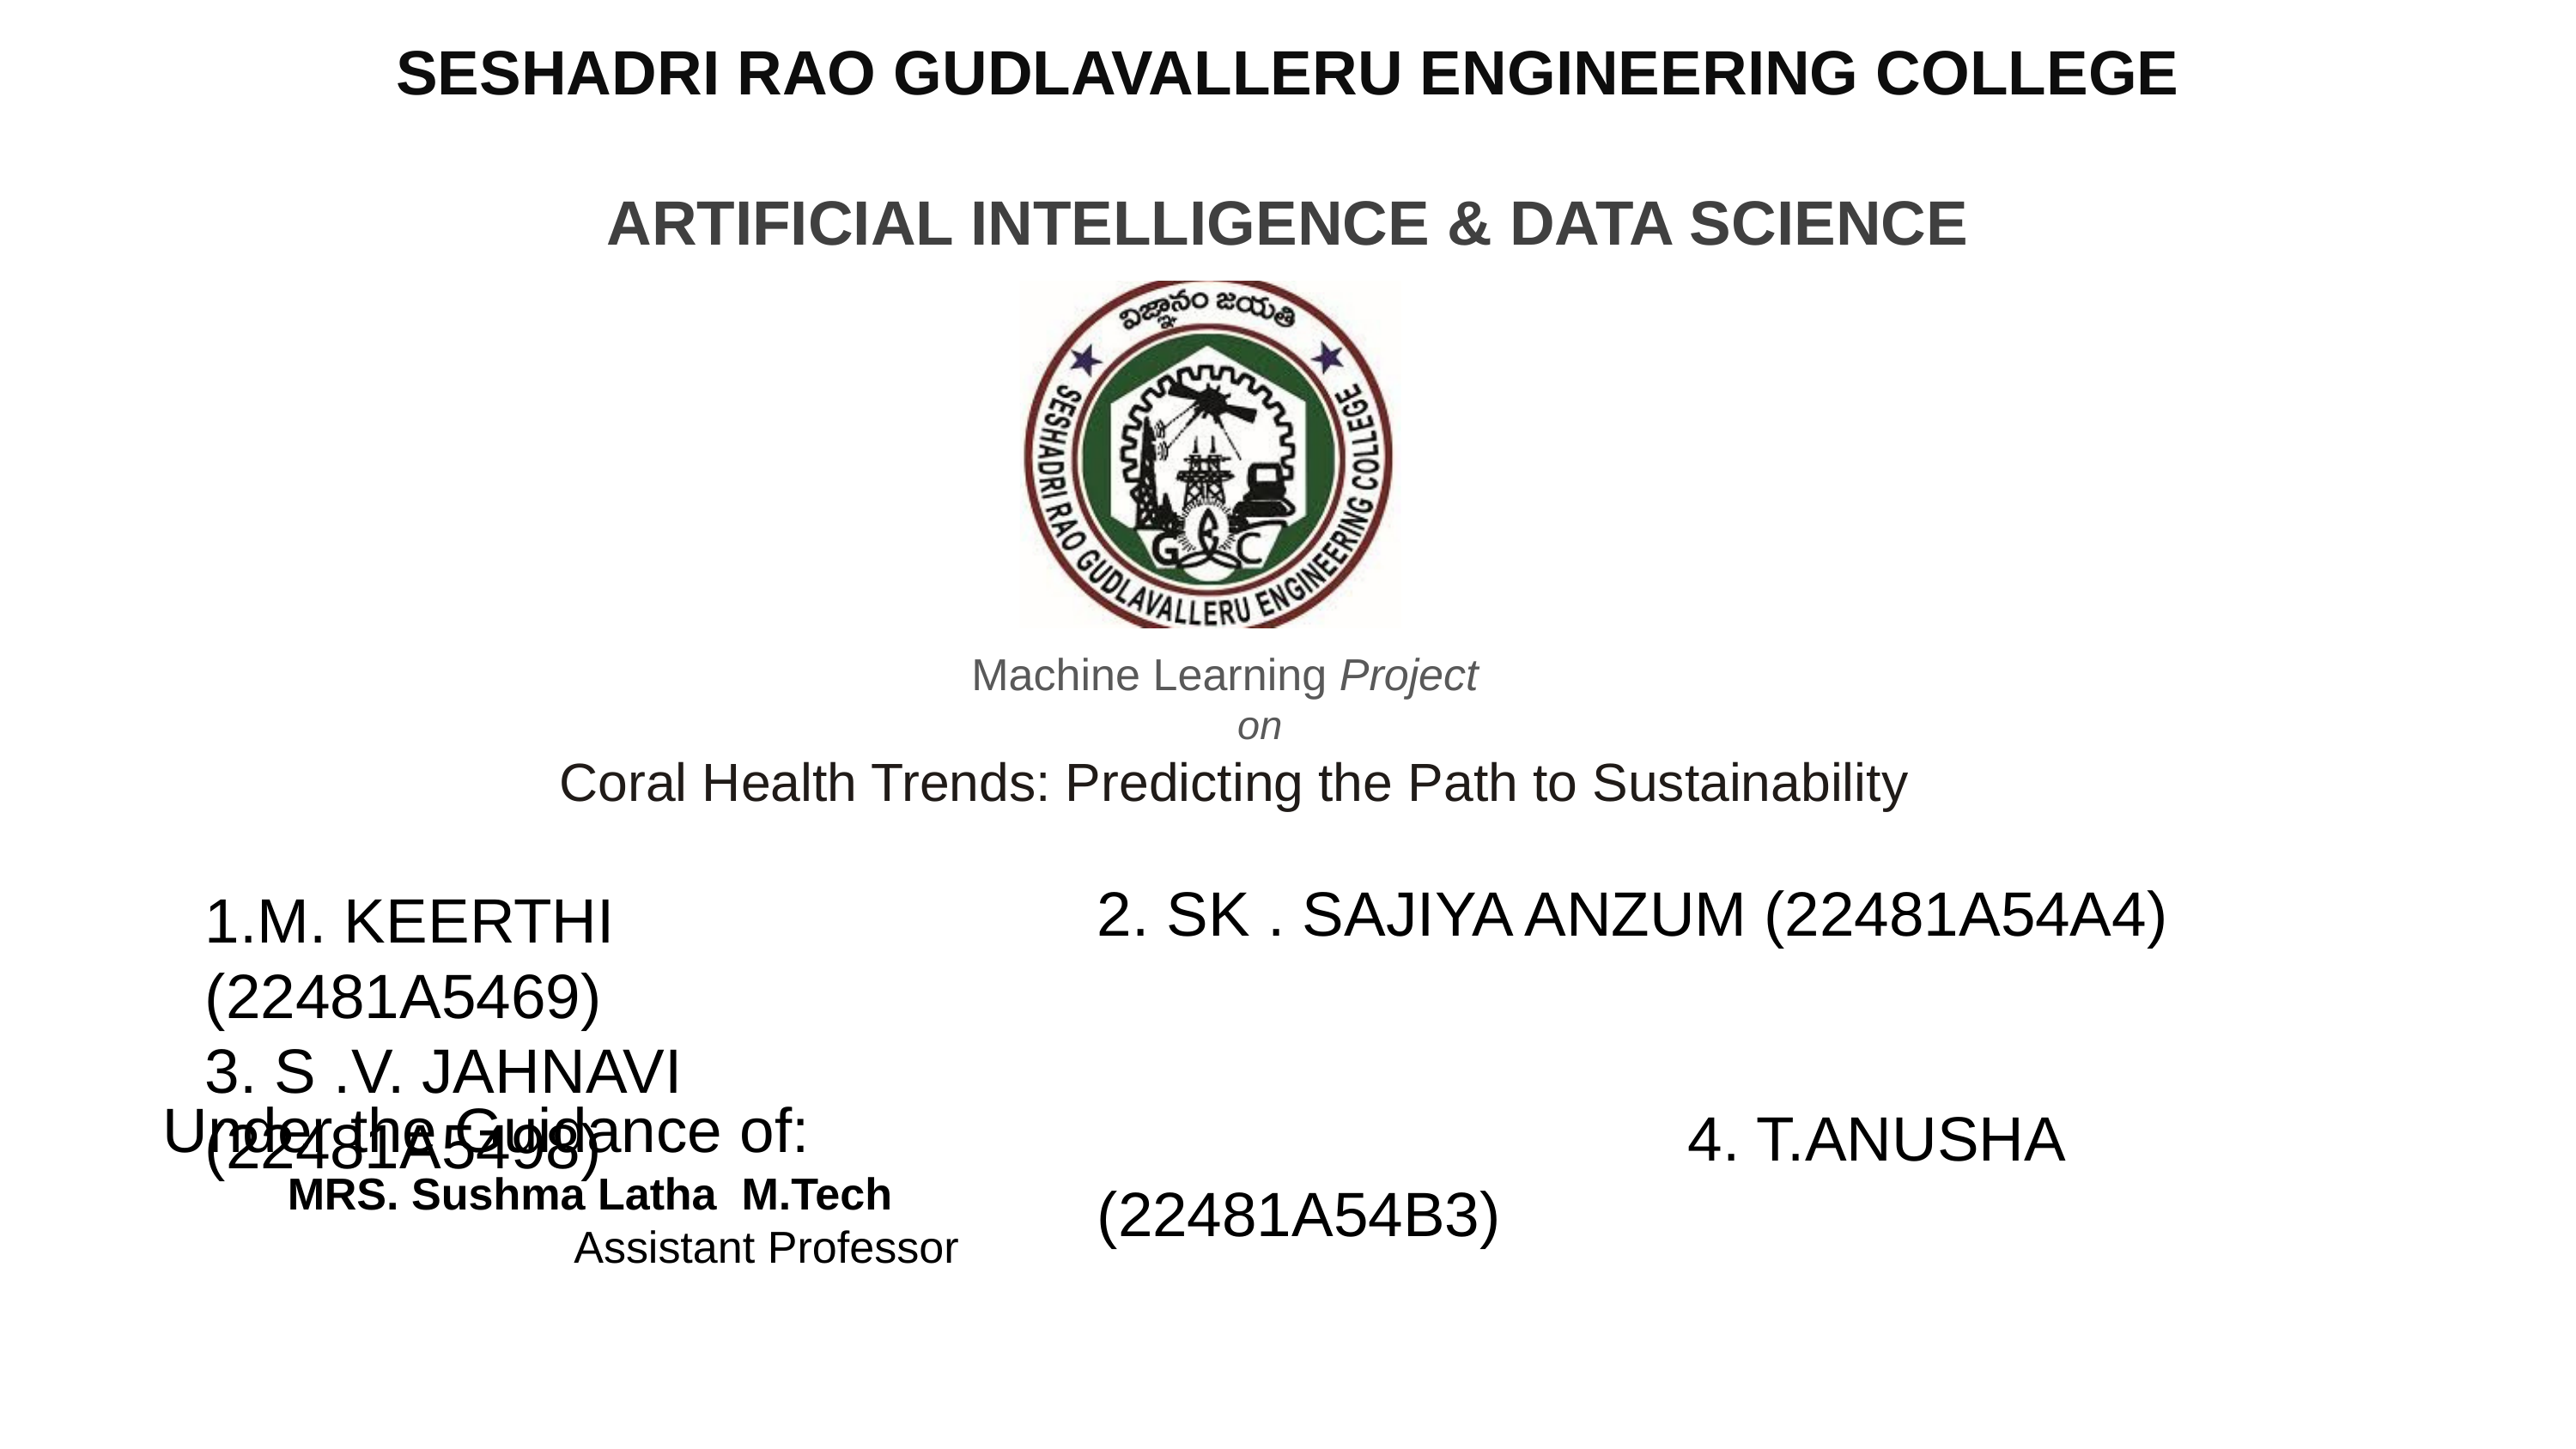

SESHADRI RAO GUDLAVALLERU ENGINEERING COLLEGE

ARTIFICIAL INTELLIGENCE & DATA SCIENCE

                                             Machine Learning Project
                                                                          on
          Coral Health Trends: Predicting the Path to Sustainability

2. SK . SAJIYA ANZUM (22481A54A4)                                                                                                                                                                                                  4. T.ANUSHA (22481A54B3)

1.M. KEERTHI (22481A5469)
3. S .V. JAHNAVI (22481A5498)

Under the Guidance of:
          MRS. Sushma Latha  M.Tech
                                 Assistant Professor